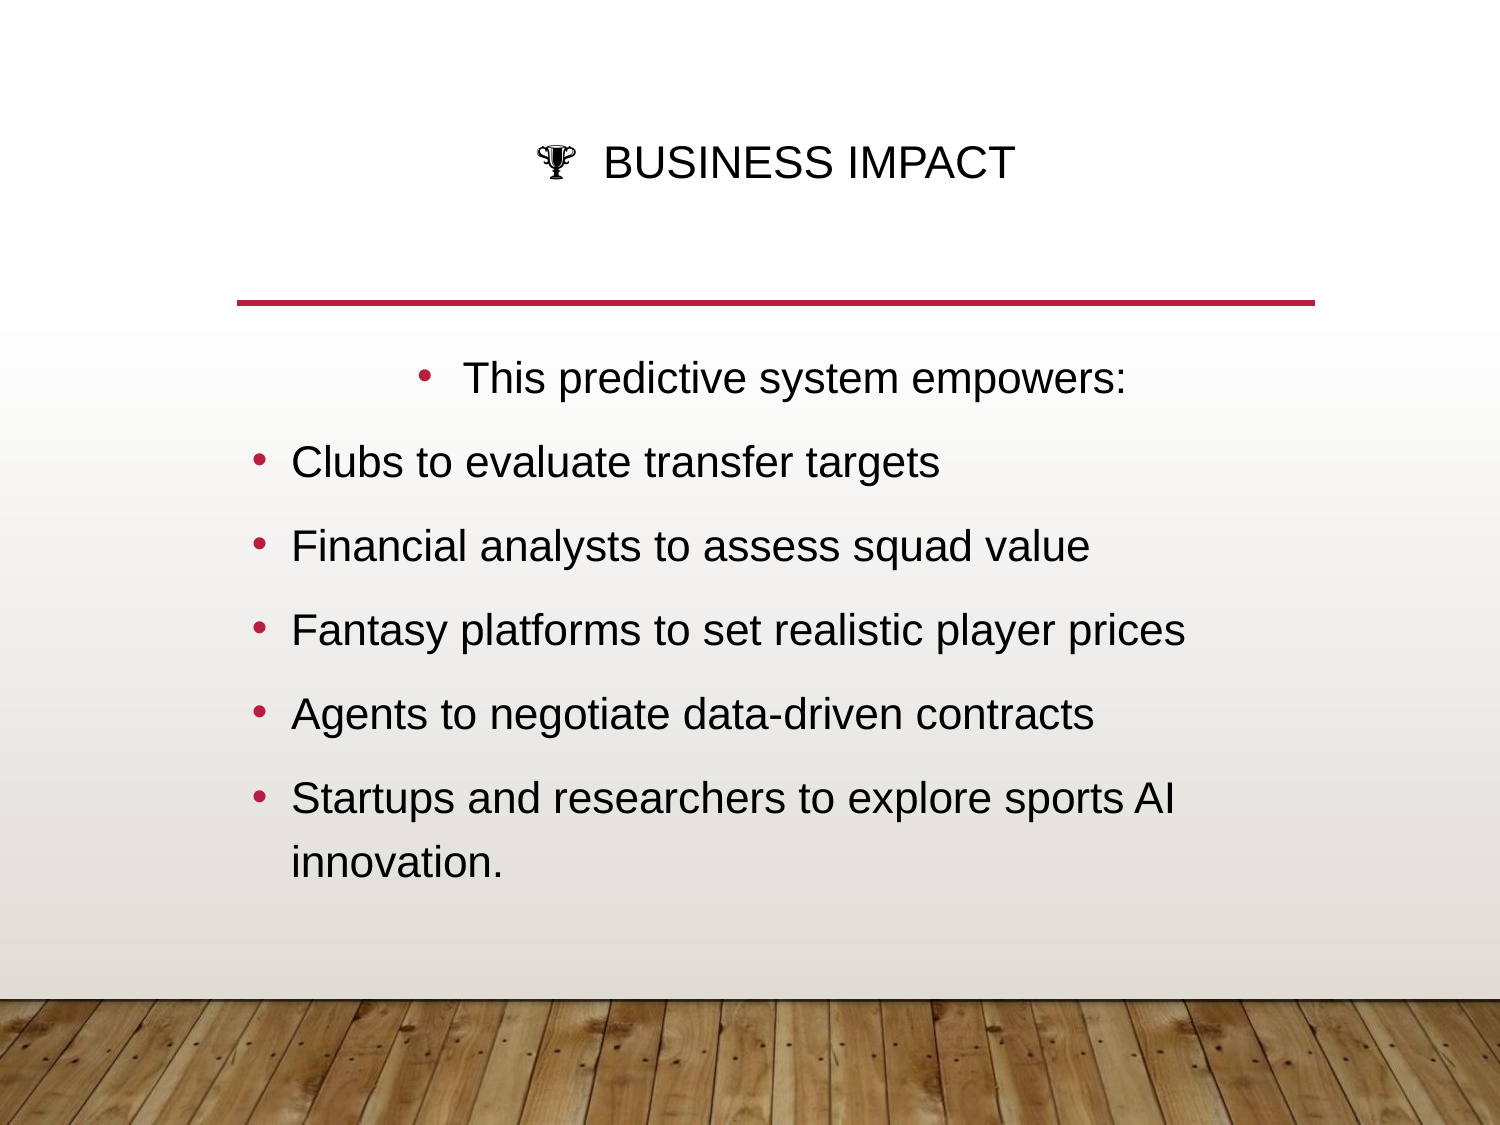

# 🏆  Business Impact
This predictive system empowers:
Clubs to evaluate transfer targets
Financial analysts to assess squad value
Fantasy platforms to set realistic player prices
Agents to negotiate data-driven contracts
Startups and researchers to explore sports AI innovation.